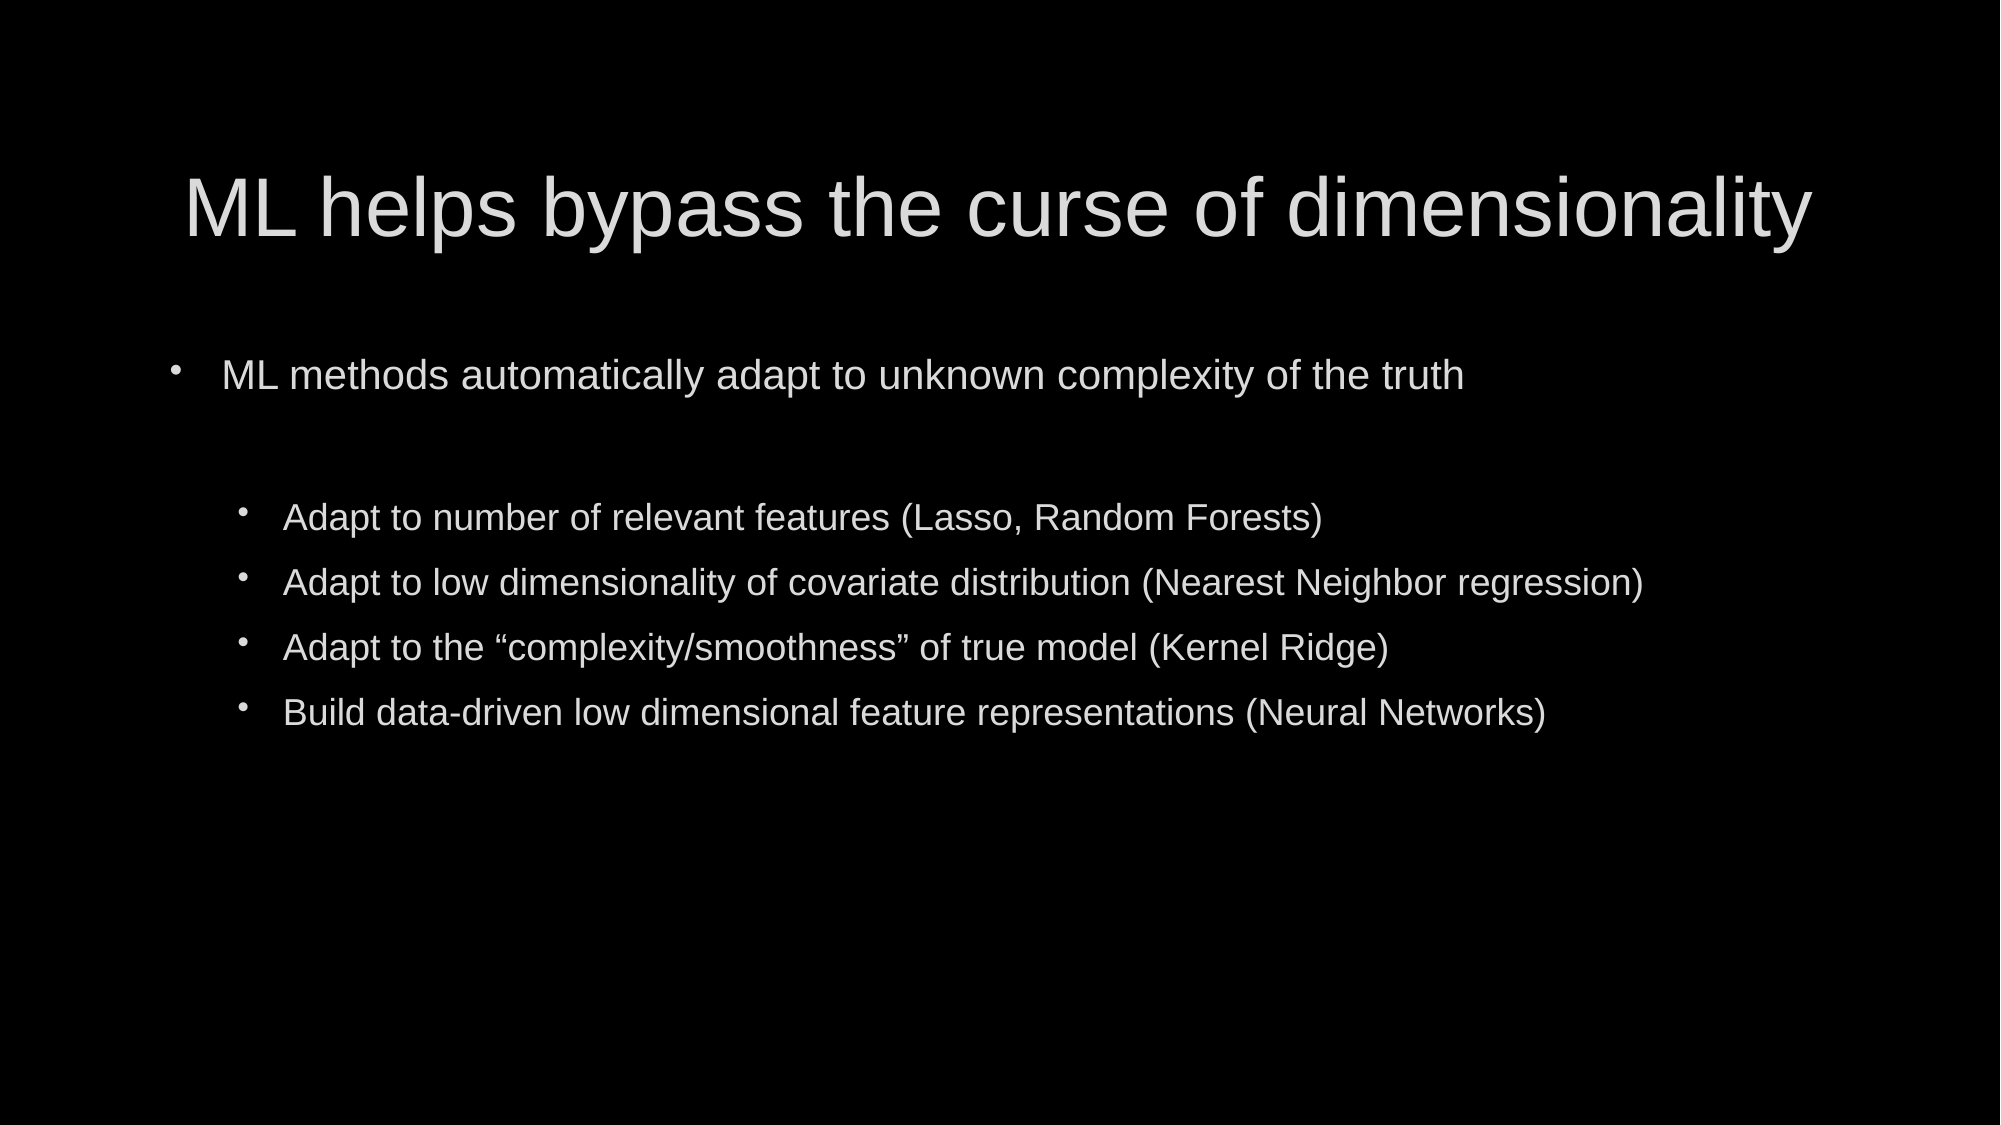

# ML helps bypass the curse of dimensionality
ML methods automatically adapt to unknown complexity of the truth

Adapt to number of relevant features (Lasso, Random Forests)
Adapt to low dimensionality of covariate distribution (Nearest Neighbor regression)
Adapt to the “complexity/smoothness” of true model (Kernel Ridge)
Build data-driven low dimensional feature representations (Neural Networks)